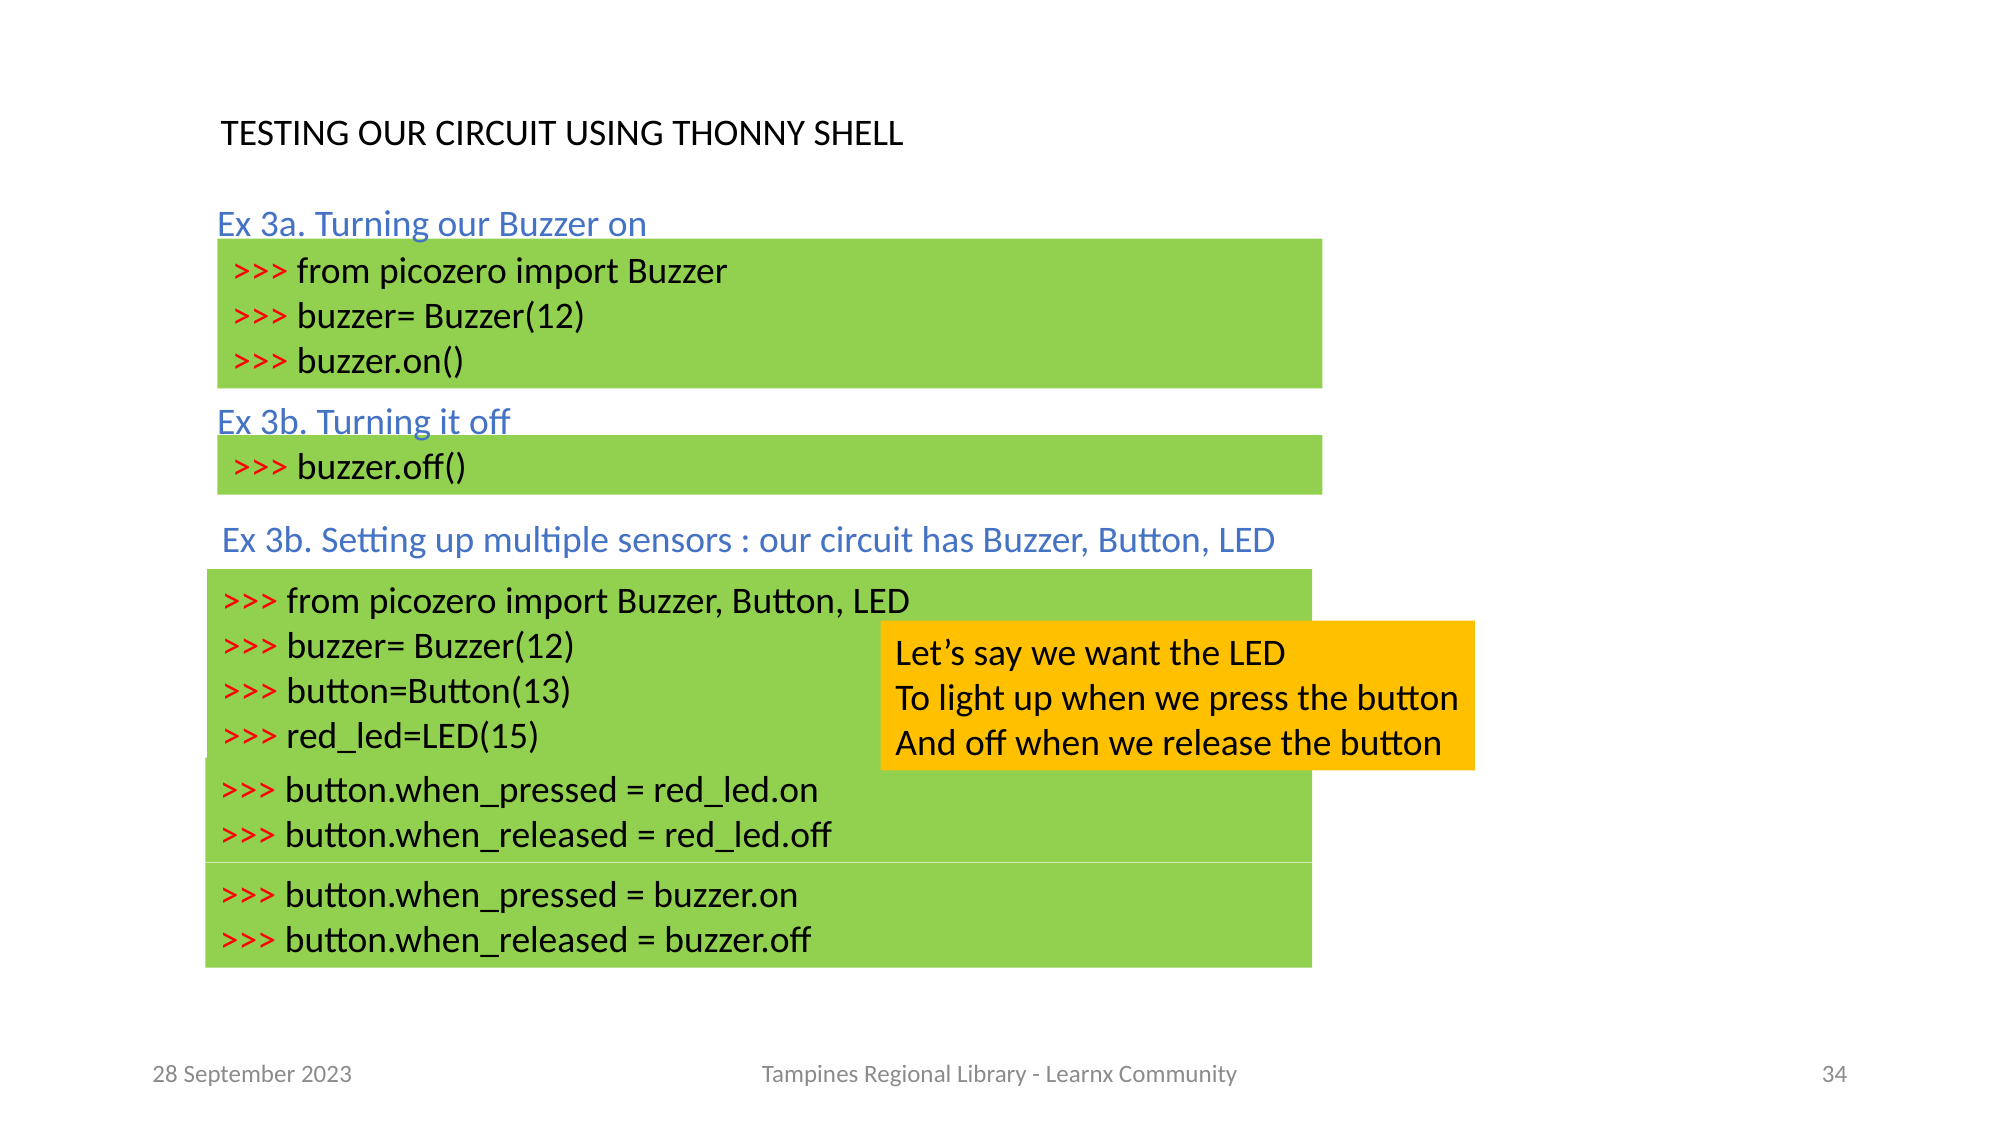

TESTING OUR CIRCUIT USING THONNY SHELL
Ex 3a. Turning our Buzzer on
>>> from picozero import Buzzer
>>> buzzer= Buzzer(12)
>>> buzzer.on()
Ex 3b. Turning it off
>>> buzzer.off()
Ex 3b. Setting up multiple sensors : our circuit has Buzzer, Button, LED
>>> from picozero import Buzzer, Button, LED
>>> buzzer= Buzzer(12)
>>> button=Button(13)
>>> red_led=LED(15)
Let’s say we want the LED
To light up when we press the button
And off when we release the button
>>> button.when_pressed = red_led.on
>>> button.when_released = red_led.off
>>> button.when_pressed = buzzer.on
>>> button.when_released = buzzer.off
28 September 2023
Tampines Regional Library - Learnx Community
34